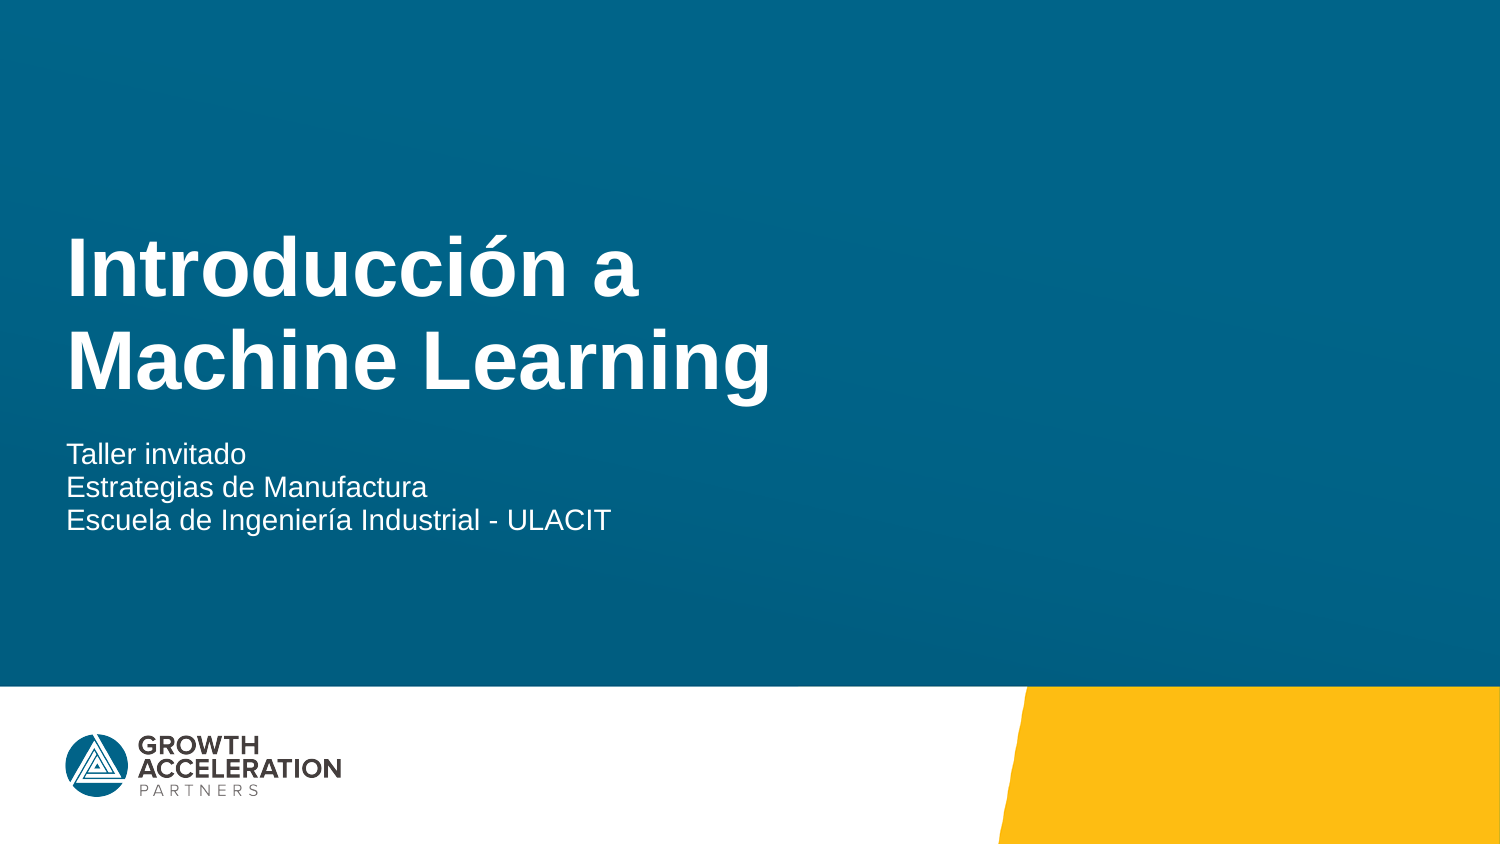

# Introducción a Machine Learning
Taller invitado
Estrategias de Manufactura
Escuela de Ingeniería Industrial - ULACIT